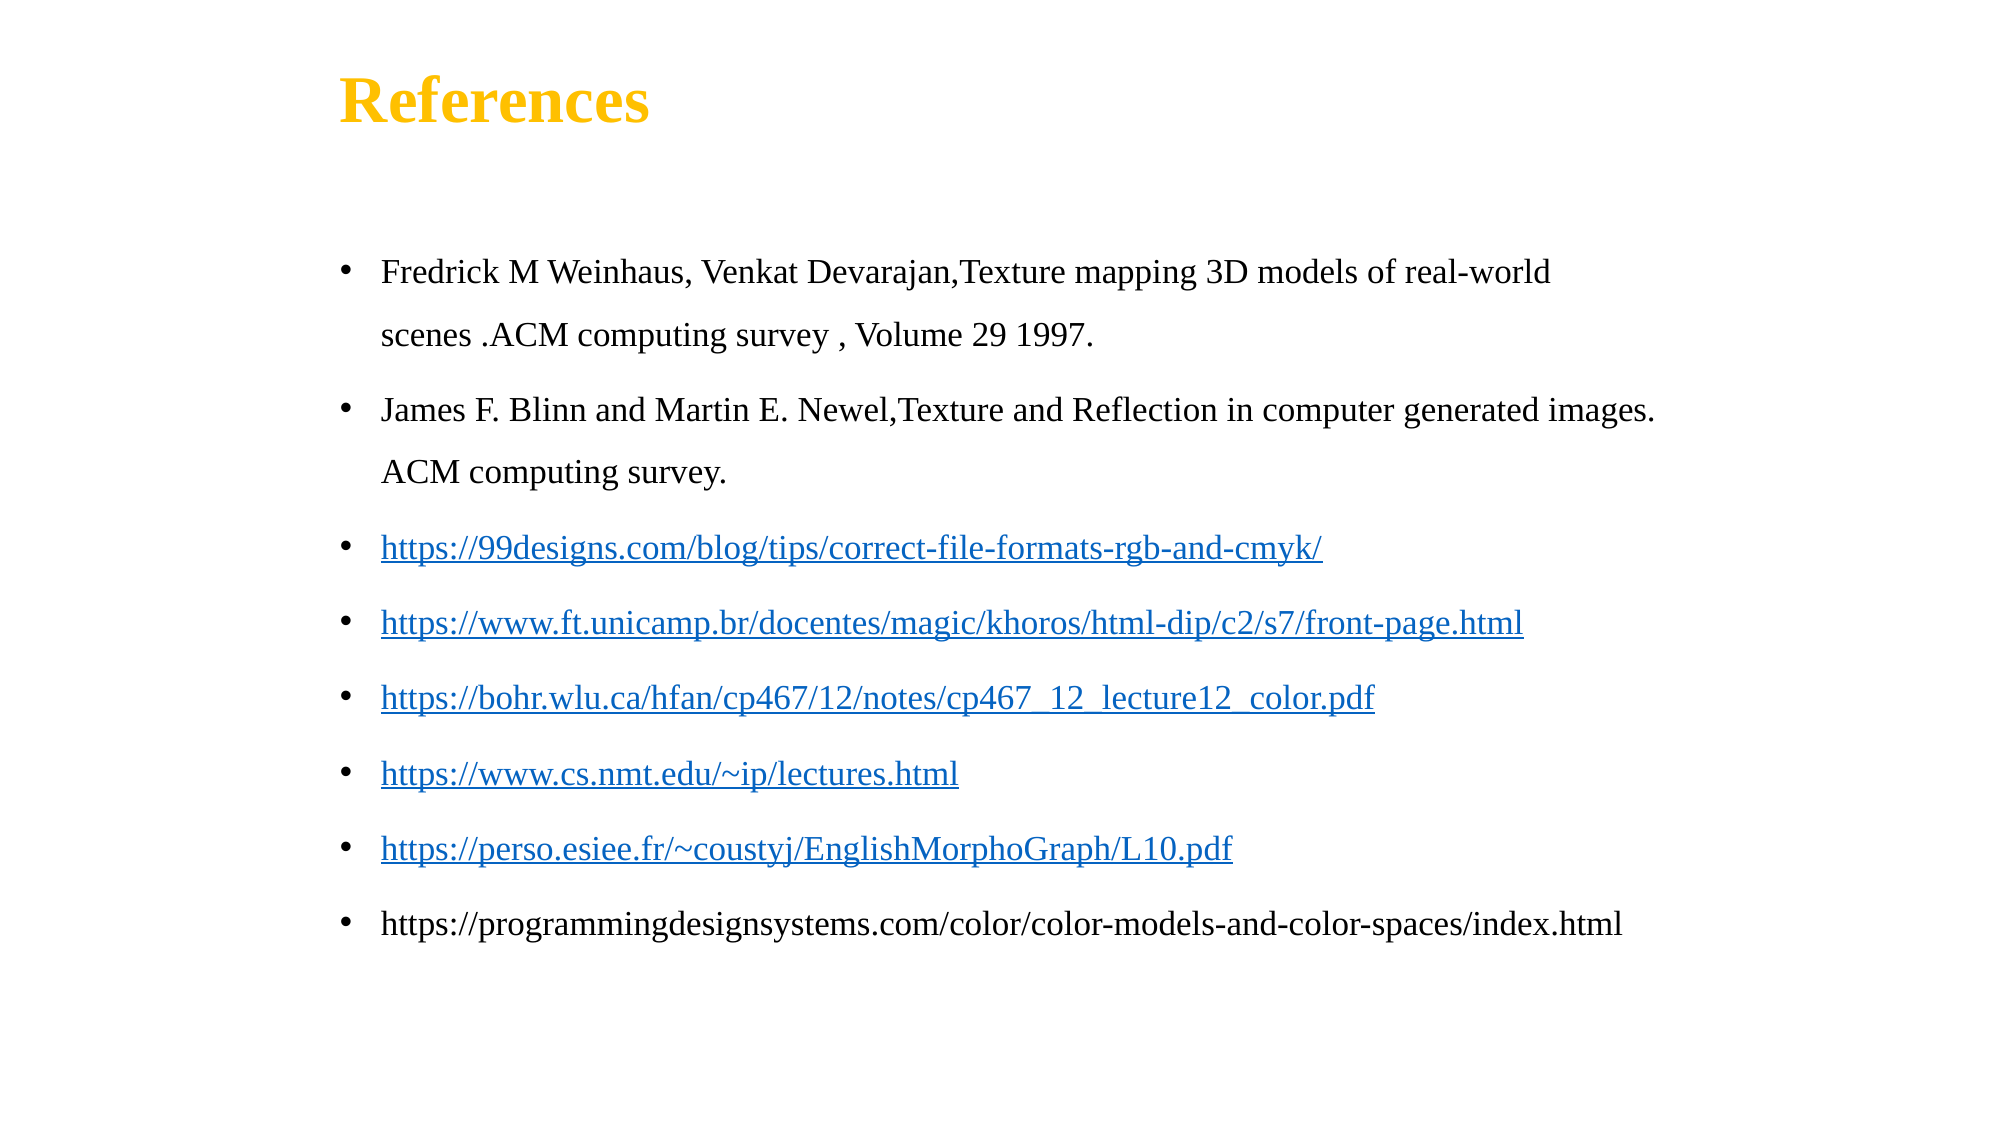

# References
Fredrick M Weinhaus, Venkat Devarajan,Texture mapping 3D models of real-world scenes .ACM computing survey , Volume 29 1997.
James F. Blinn and Martin E. Newel,Texture and Reflection in computer generated images. ACM computing survey.
https://99designs.com/blog/tips/correct-file-formats-rgb-and-cmyk/
https://www.ft.unicamp.br/docentes/magic/khoros/html-dip/c2/s7/front-page.html
https://bohr.wlu.ca/hfan/cp467/12/notes/cp467_12_lecture12_color.pdf
https://www.cs.nmt.edu/~ip/lectures.html
https://perso.esiee.fr/~coustyj/EnglishMorphoGraph/L10.pdf
https://programmingdesignsystems.com/color/color-models-and-color-spaces/index.html